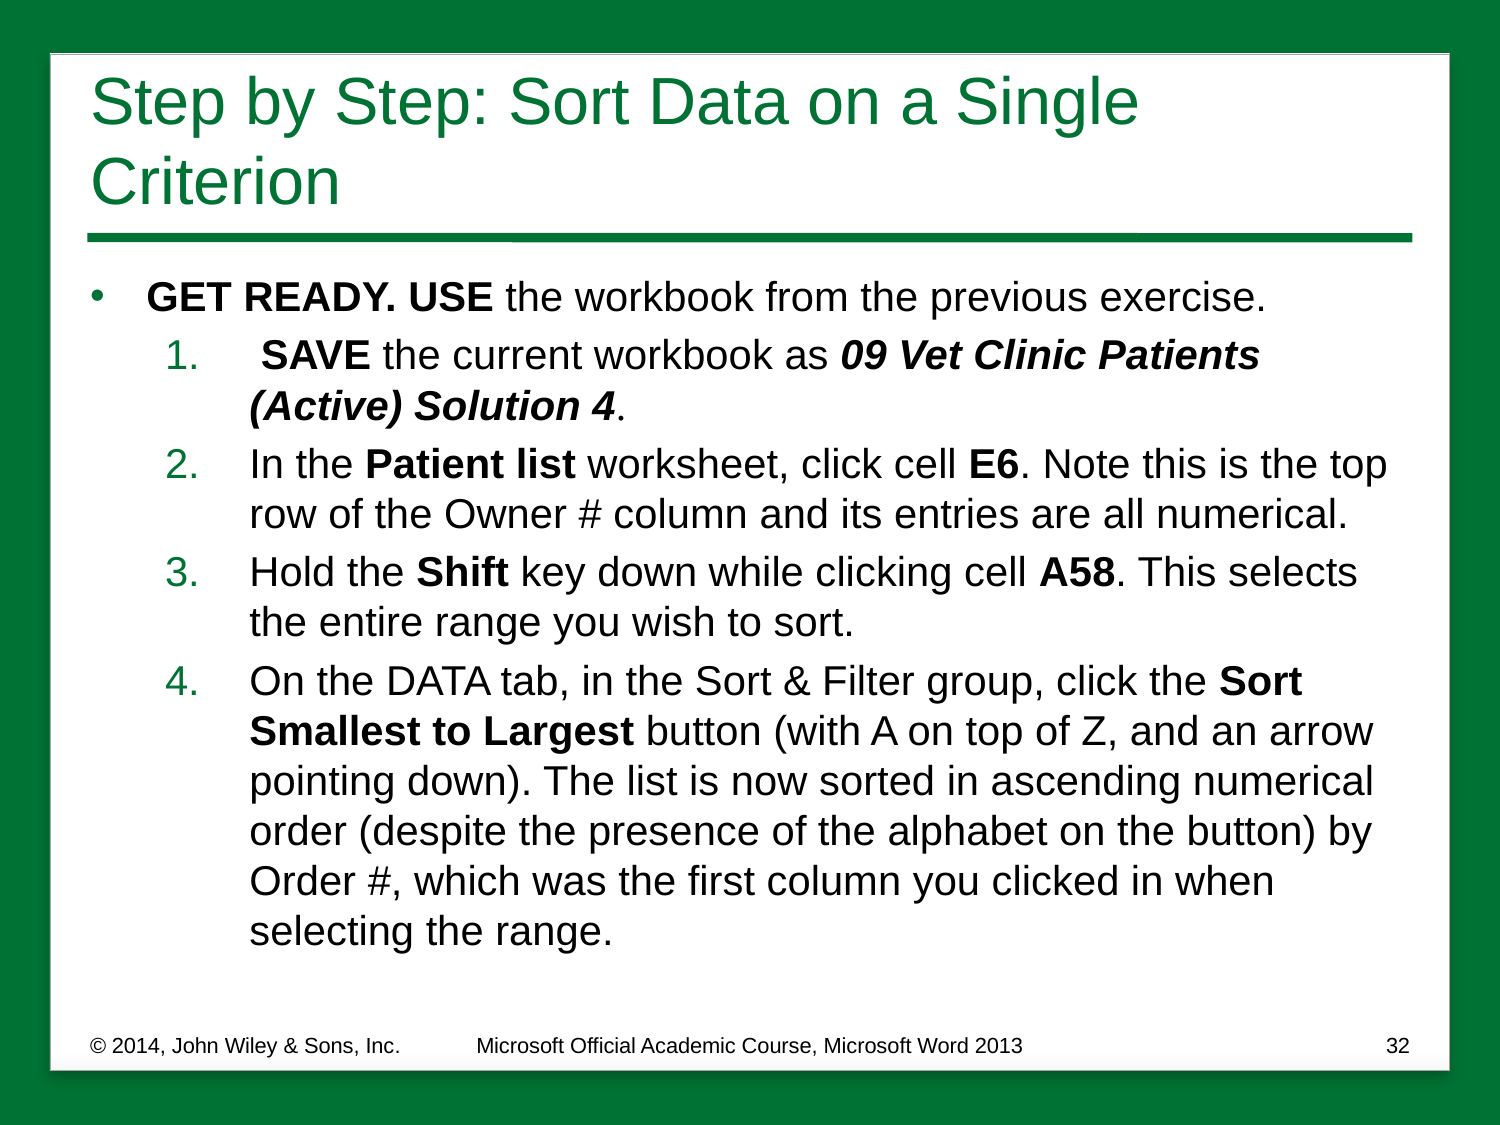

# Step by Step: Sort Data on a Single Criterion
GET READY. USE the workbook from the previous exercise.
 SAVE the current workbook as 09 Vet Clinic Patients (Active) Solution 4.
In the Patient list worksheet, click cell E6. Note this is the top row of the Owner # column and its entries are all numerical.
Hold the Shift key down while clicking cell A58. This selects the entire range you wish to sort.
On the DATA tab, in the Sort & Filter group, click the Sort Smallest to Largest button (with A on top of Z, and an arrow pointing down). The list is now sorted in ascending numerical order (despite the presence of the alphabet on the button) by Order #, which was the first column you clicked in when selecting the range.

© 2014, John Wiley & Sons, Inc.
Microsoft Official Academic Course, Microsoft Word 2013
32